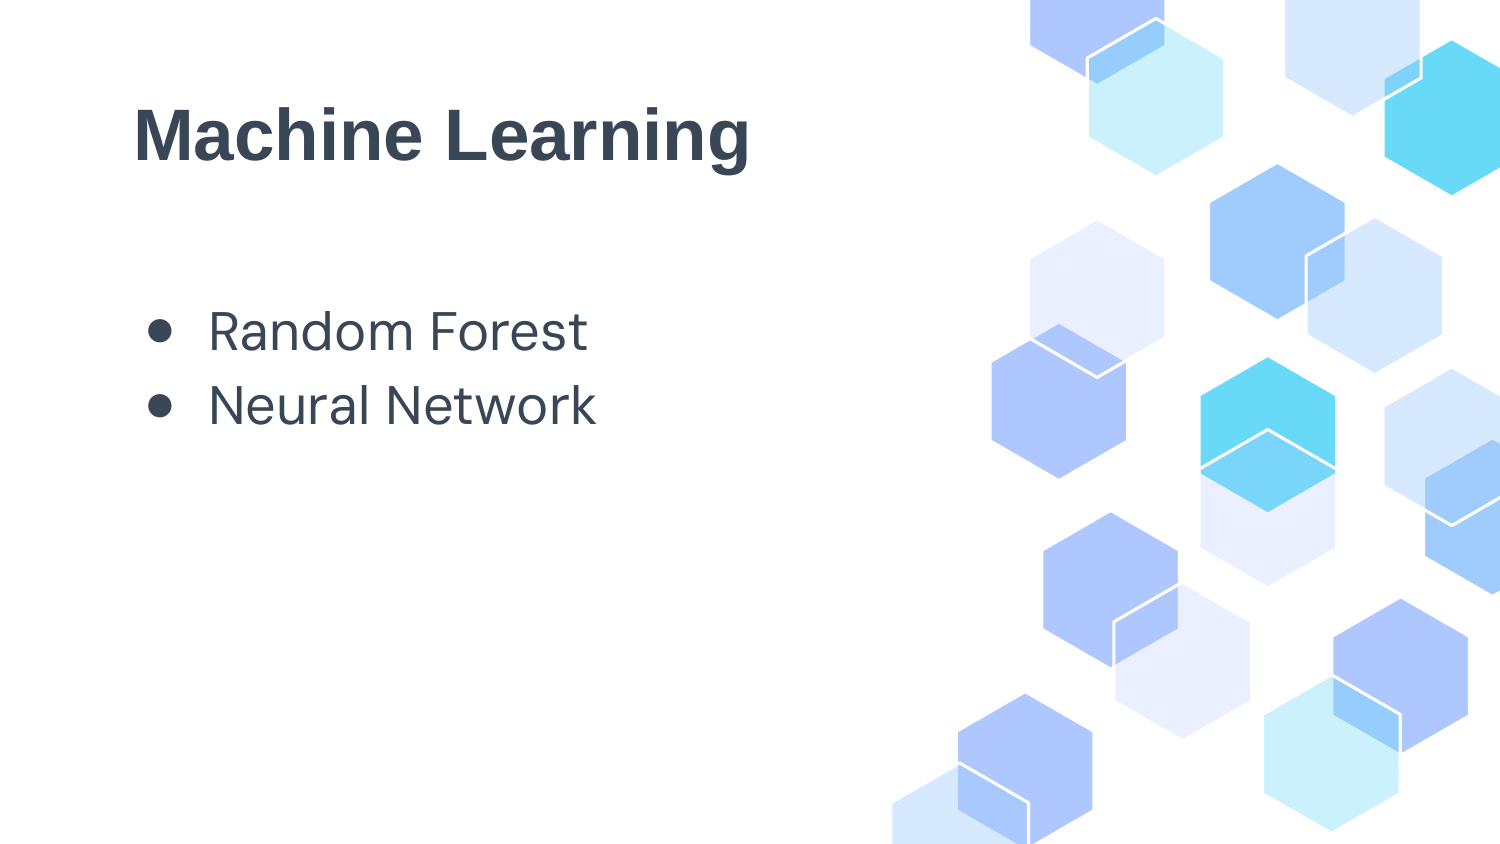

# Machine Learning
Random Forest
Neural Network